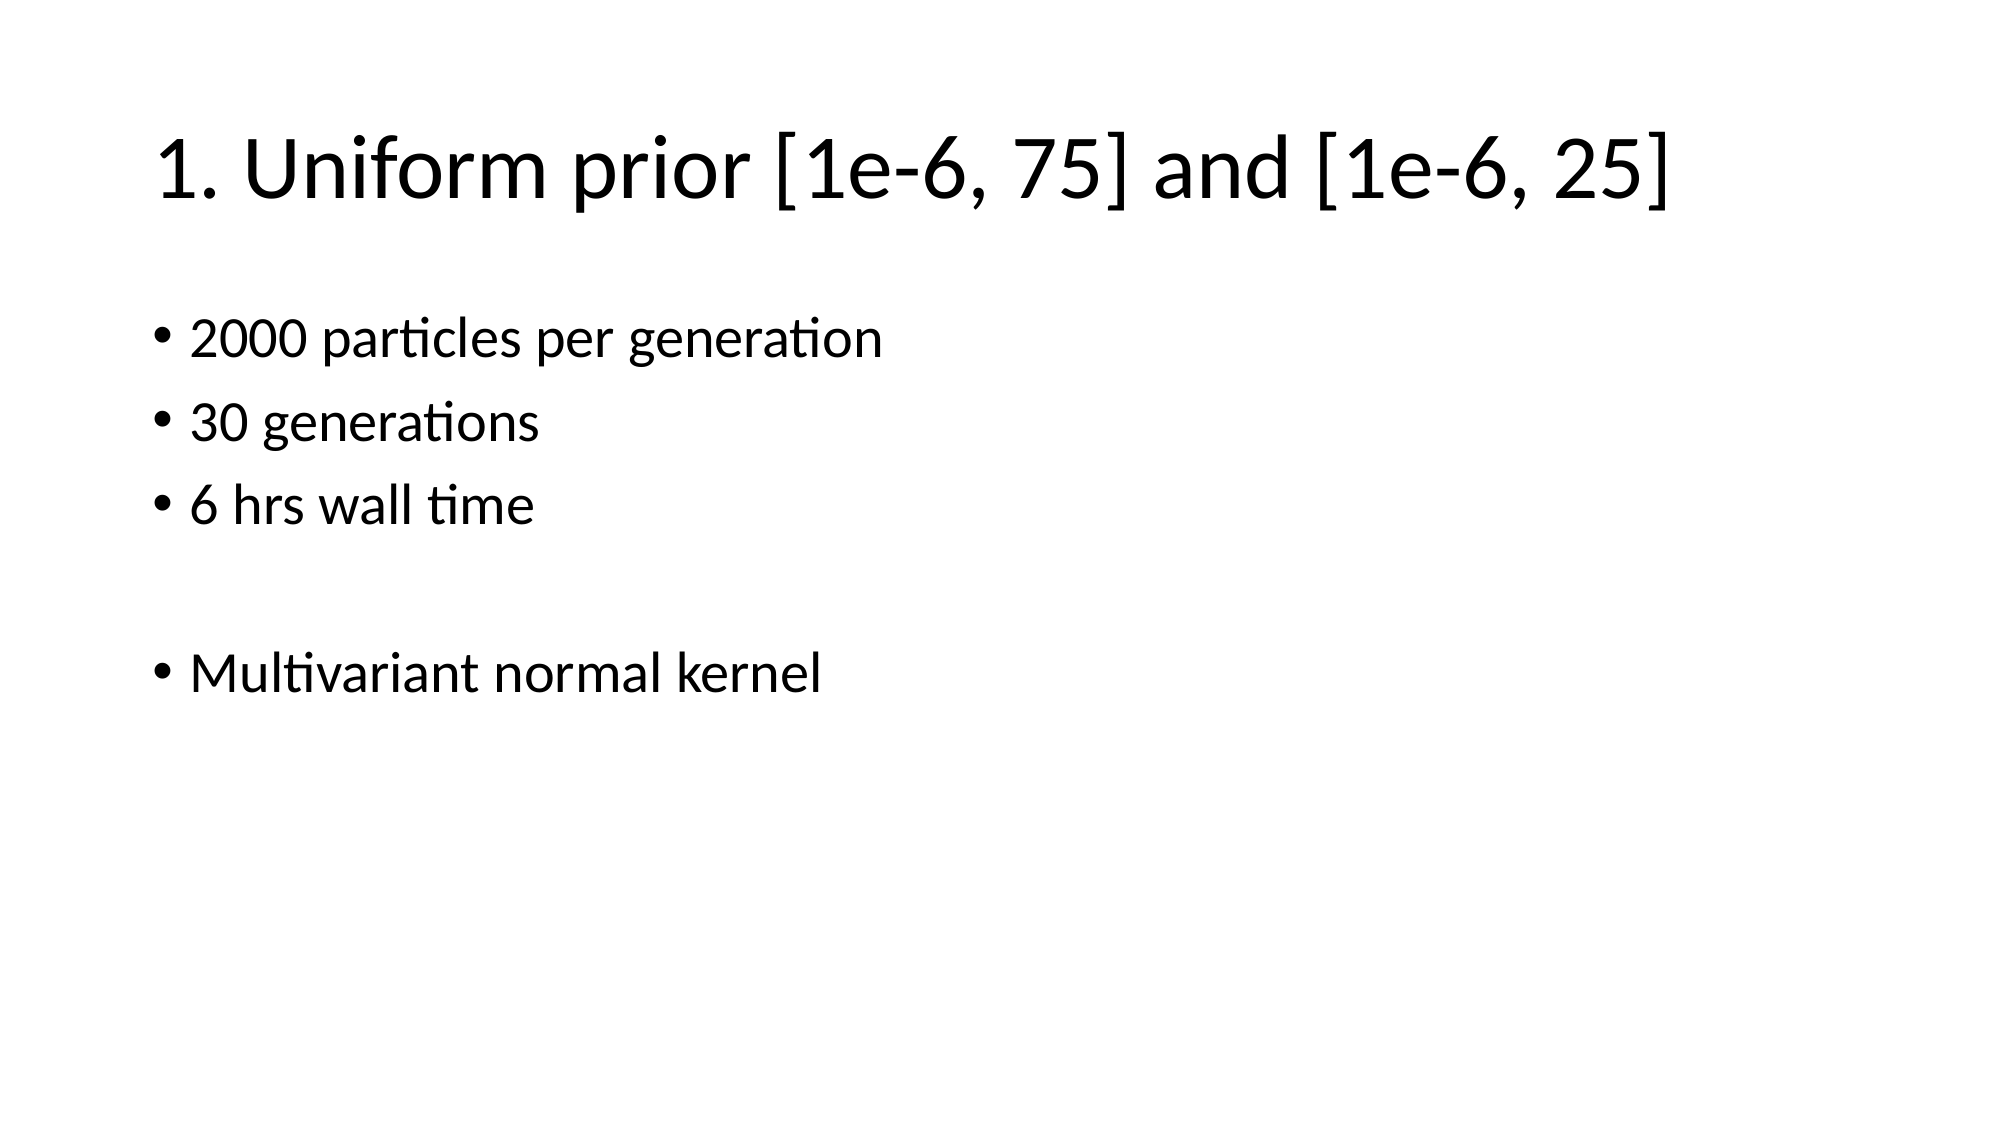

# 1. Uniform prior [1e-6, 75] and [1e-6, 25]
2000 particles per generation
30 generations
6 hrs wall time

Multivariant normal kernel